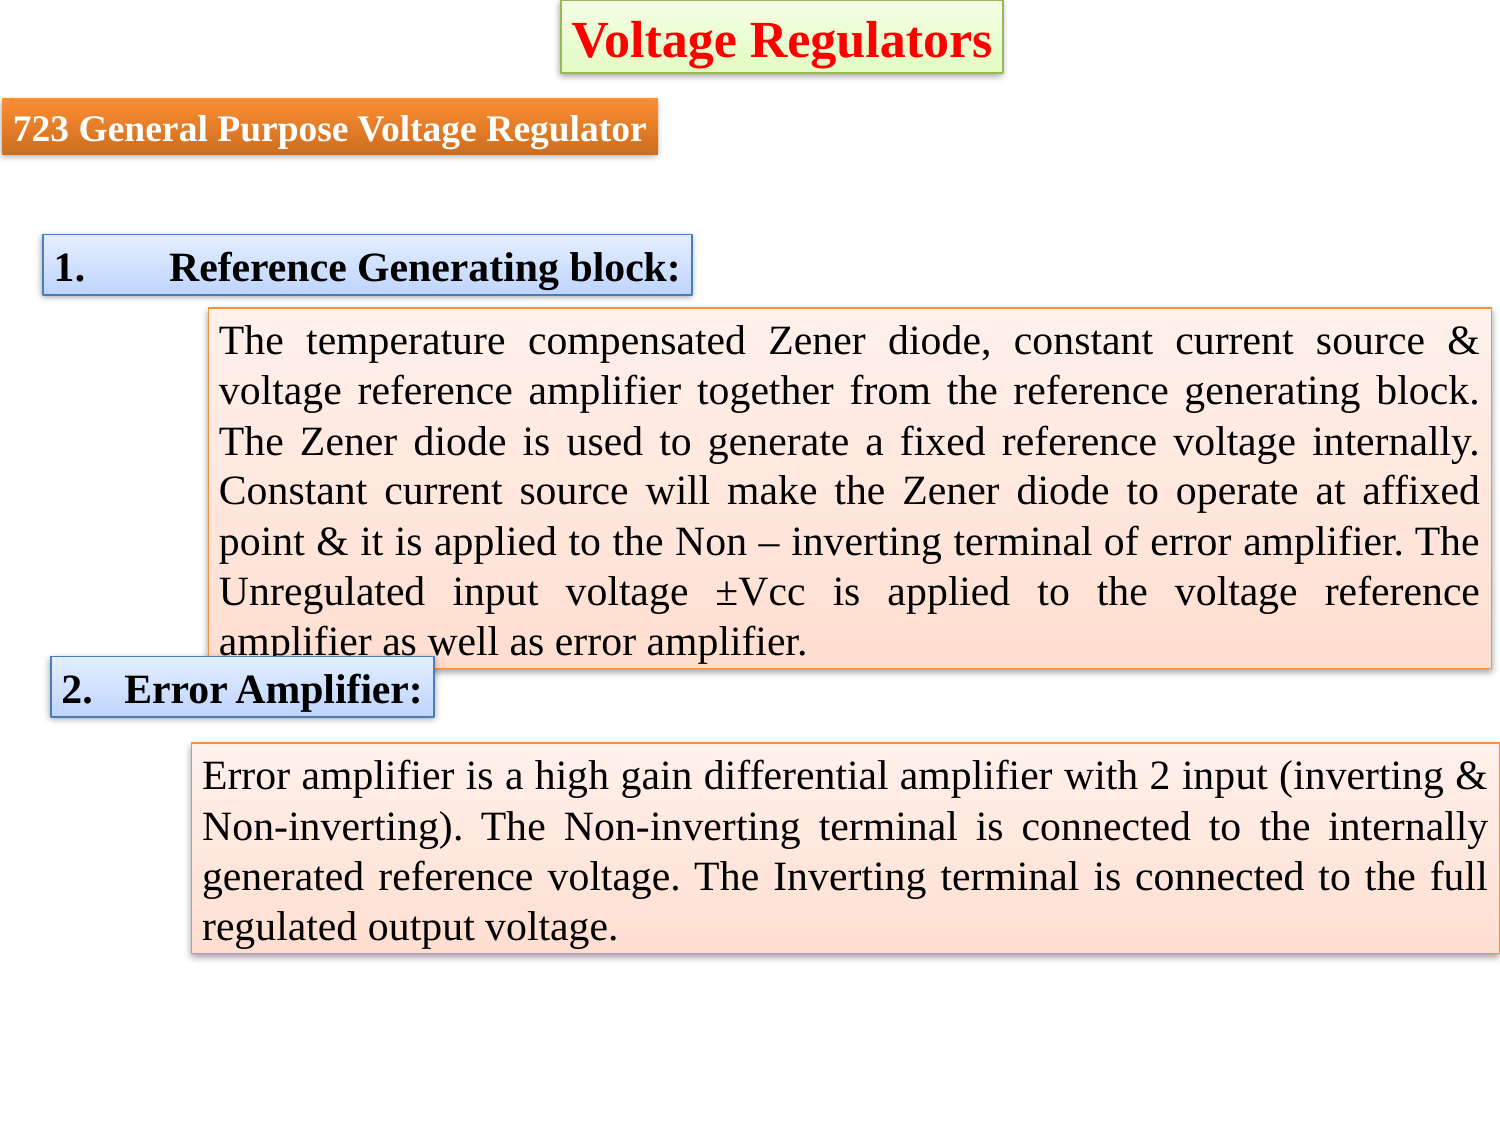

Voltage Regulators
723 General Purpose Voltage Regulator
1.        Reference Generating block:
The temperature compensated Zener diode, constant current source & voltage reference amplifier together from the reference generating block. The Zener diode is used to generate a fixed reference voltage internally. Constant current source will make the Zener diode to operate at affixed point & it is applied to the Non – inverting terminal of error amplifier. The Unregulated input voltage ±Vcc is applied to the voltage reference amplifier as well as error amplifier.
2.   Error Amplifier:
Error amplifier is a high gain differential amplifier with 2 input (inverting & Non-inverting). The Non-inverting terminal is connected to the internally generated reference voltage. The Inverting terminal is connected to the full regulated output voltage.